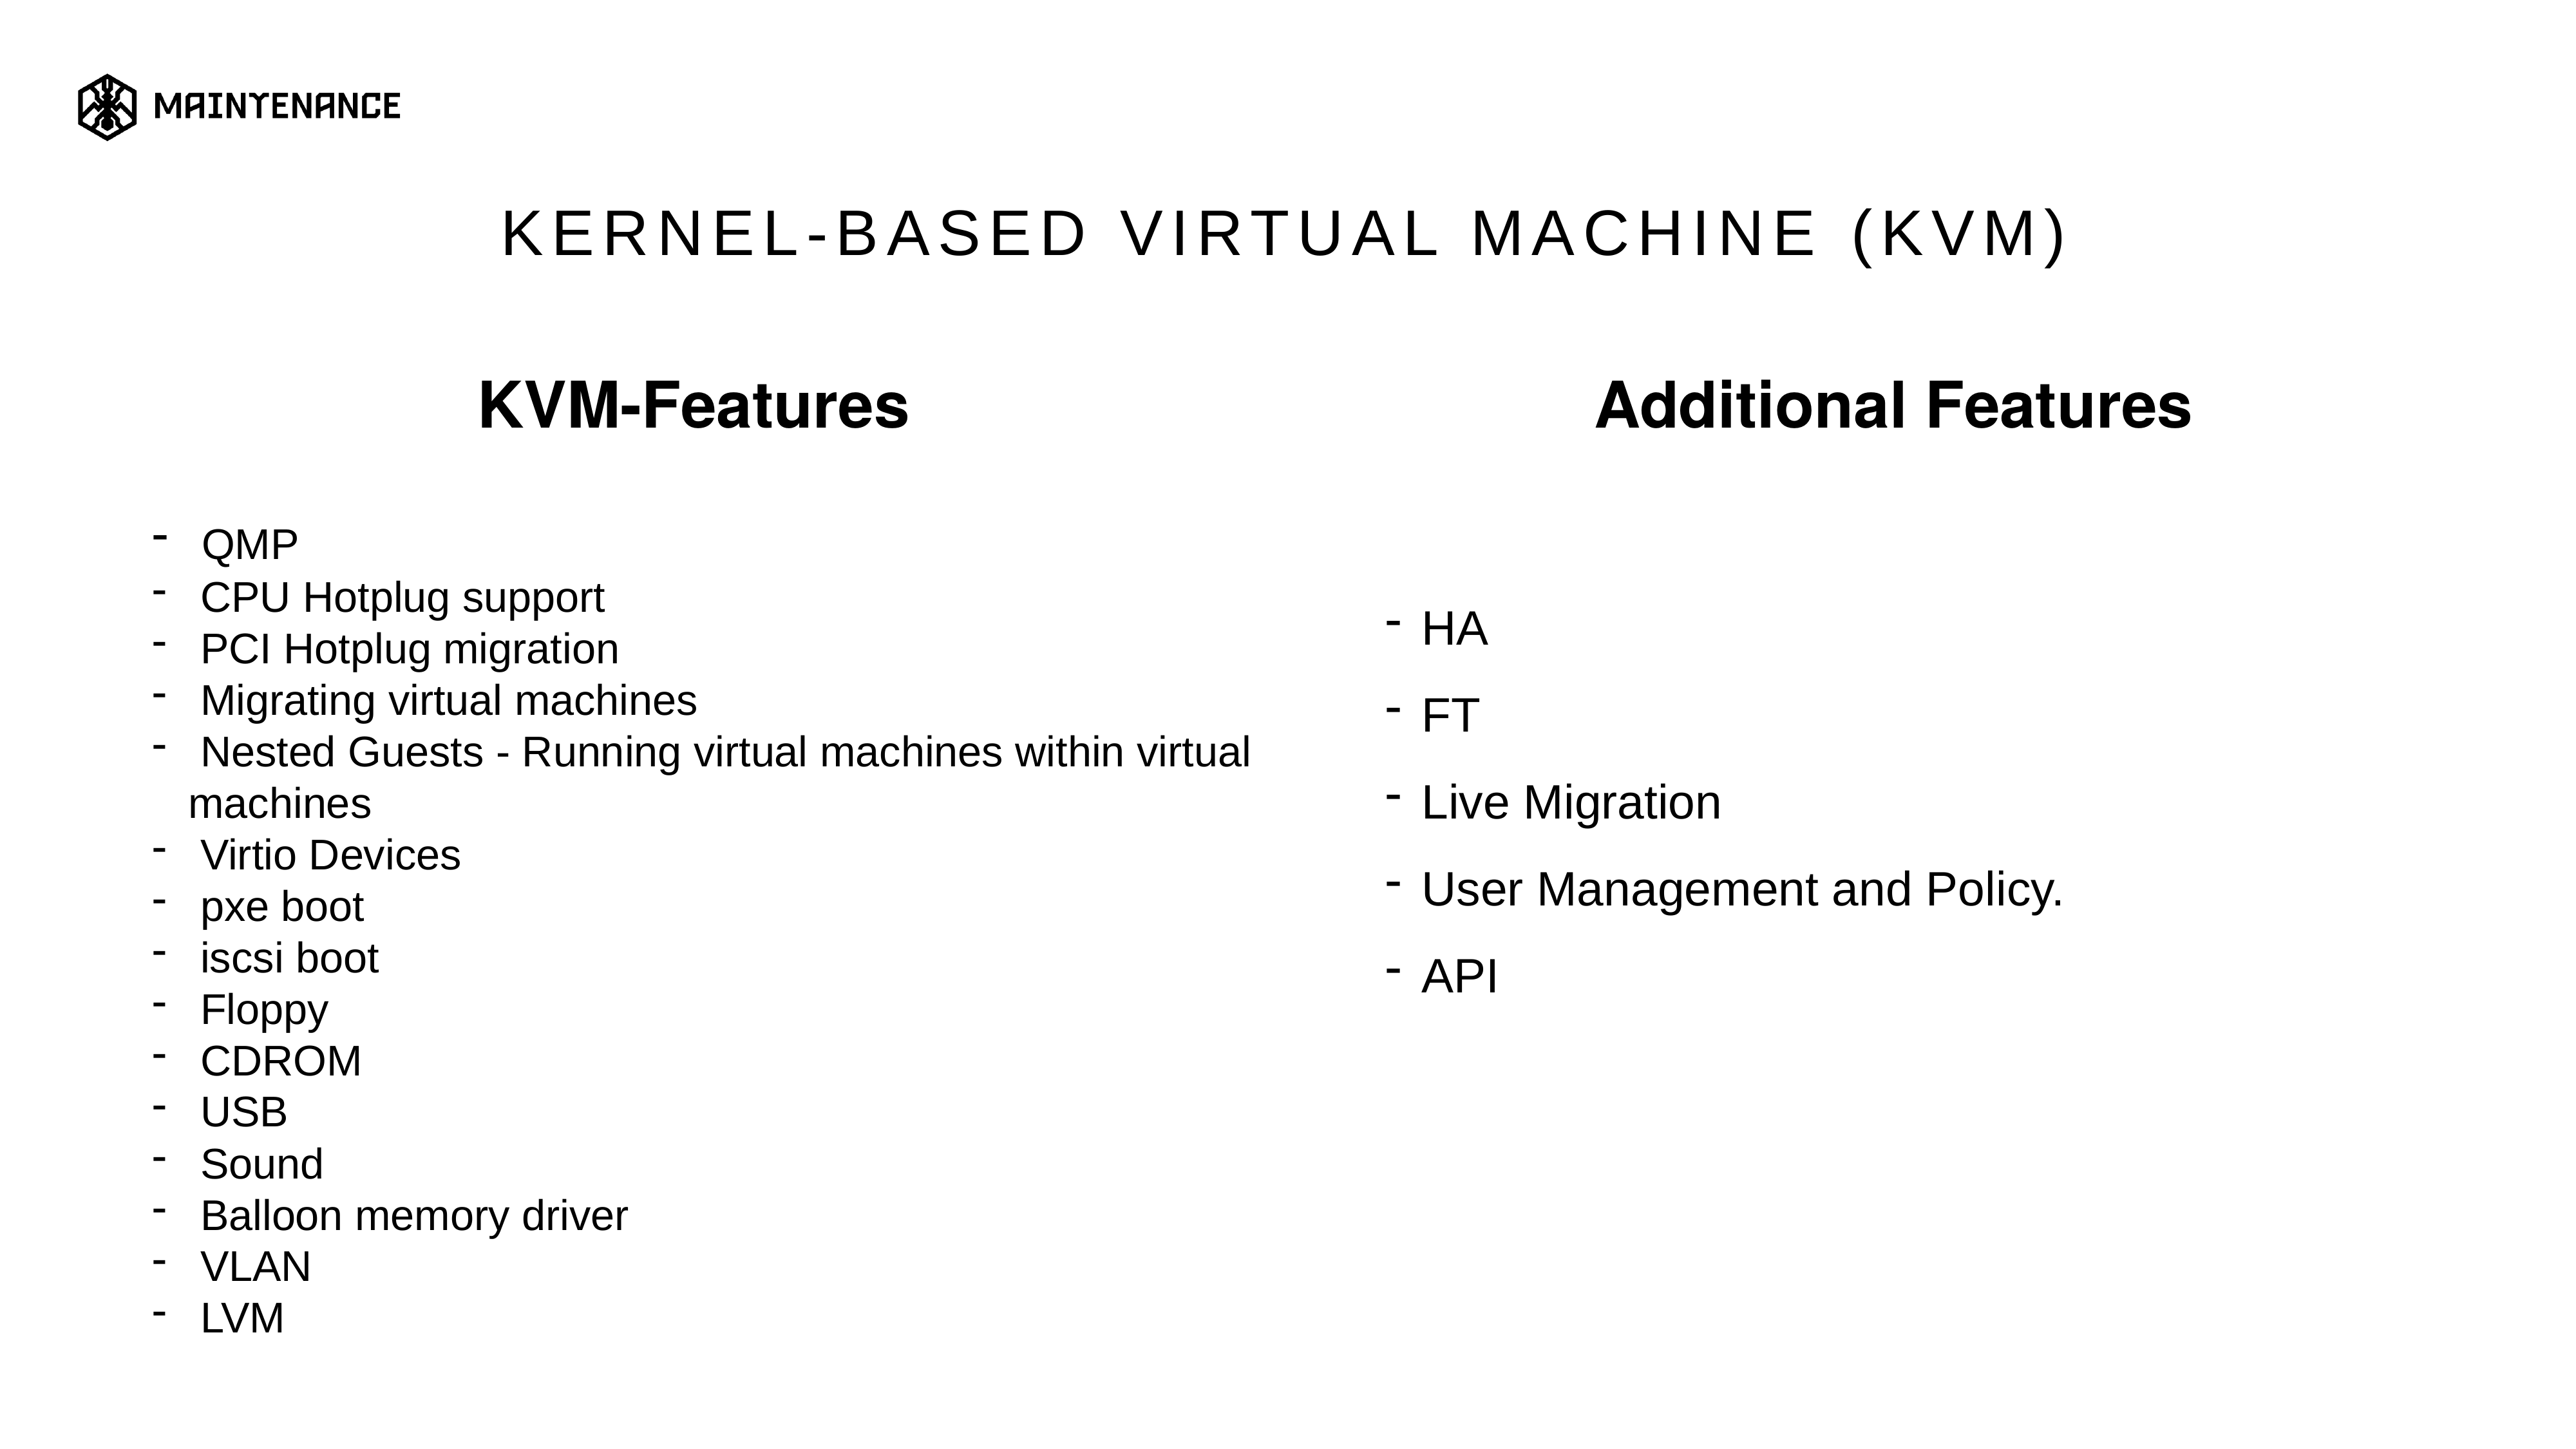

Kernel-based Virtual Machine (KVM)
KVM-Features
Additional Features
 QMP
 CPU Hotplug support
 PCI Hotplug migration
 Migrating virtual machines
 Nested Guests - Running virtual machines within virtual machines
 Virtio Devices
 pxe boot
 iscsi boot
 Floppy
 CDROM
 USB
 Sound
 Balloon memory driver
 VLAN
 LVM
HA
FT
Live Migration
User Management and Policy.
API